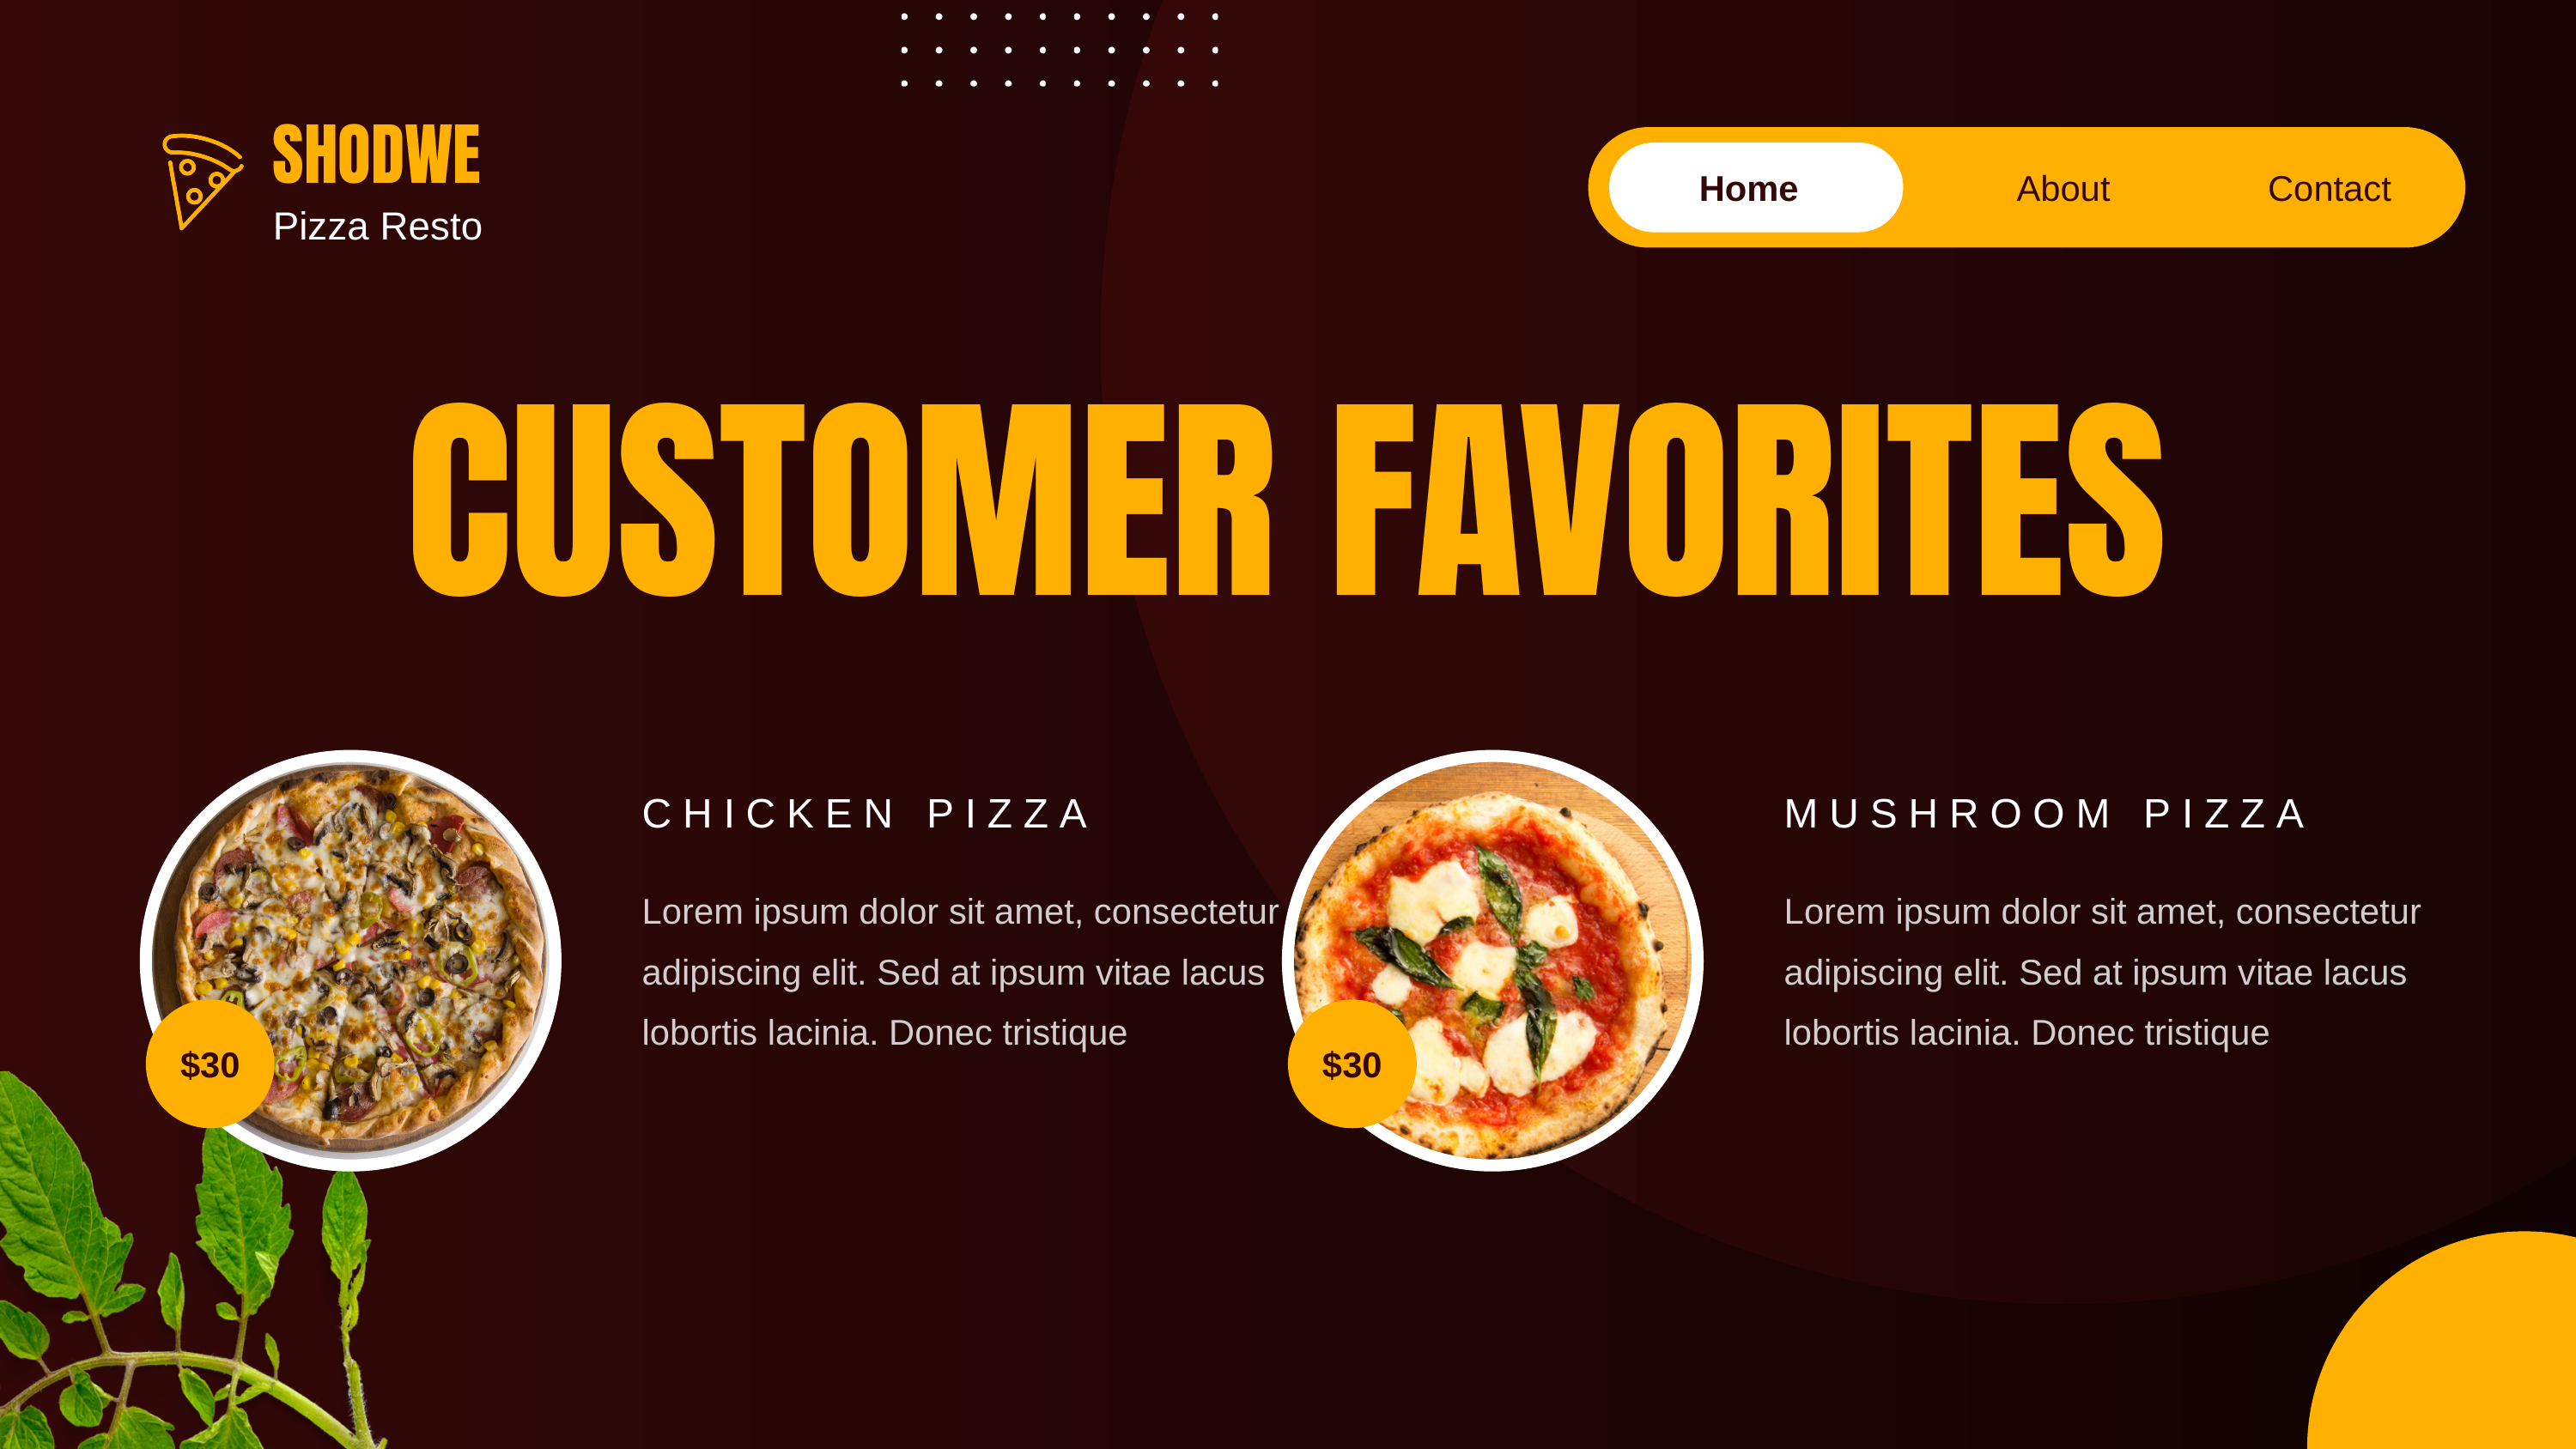

SHODWE

Home
About
Contact
Pizza Resto
CUSTOMER FAVORITES

CHICKEN PIZZA
MUSHROOM PIZZA
Lorem ipsum dolor sit amet, consectetur adipiscing elit. Sed at ipsum vitae lacus lobortis lacinia. Donec tristique
Lorem ipsum dolor sit amet, consectetur adipiscing elit. Sed at ipsum vitae lacus lobortis lacinia. Donec tristique

$30
$30